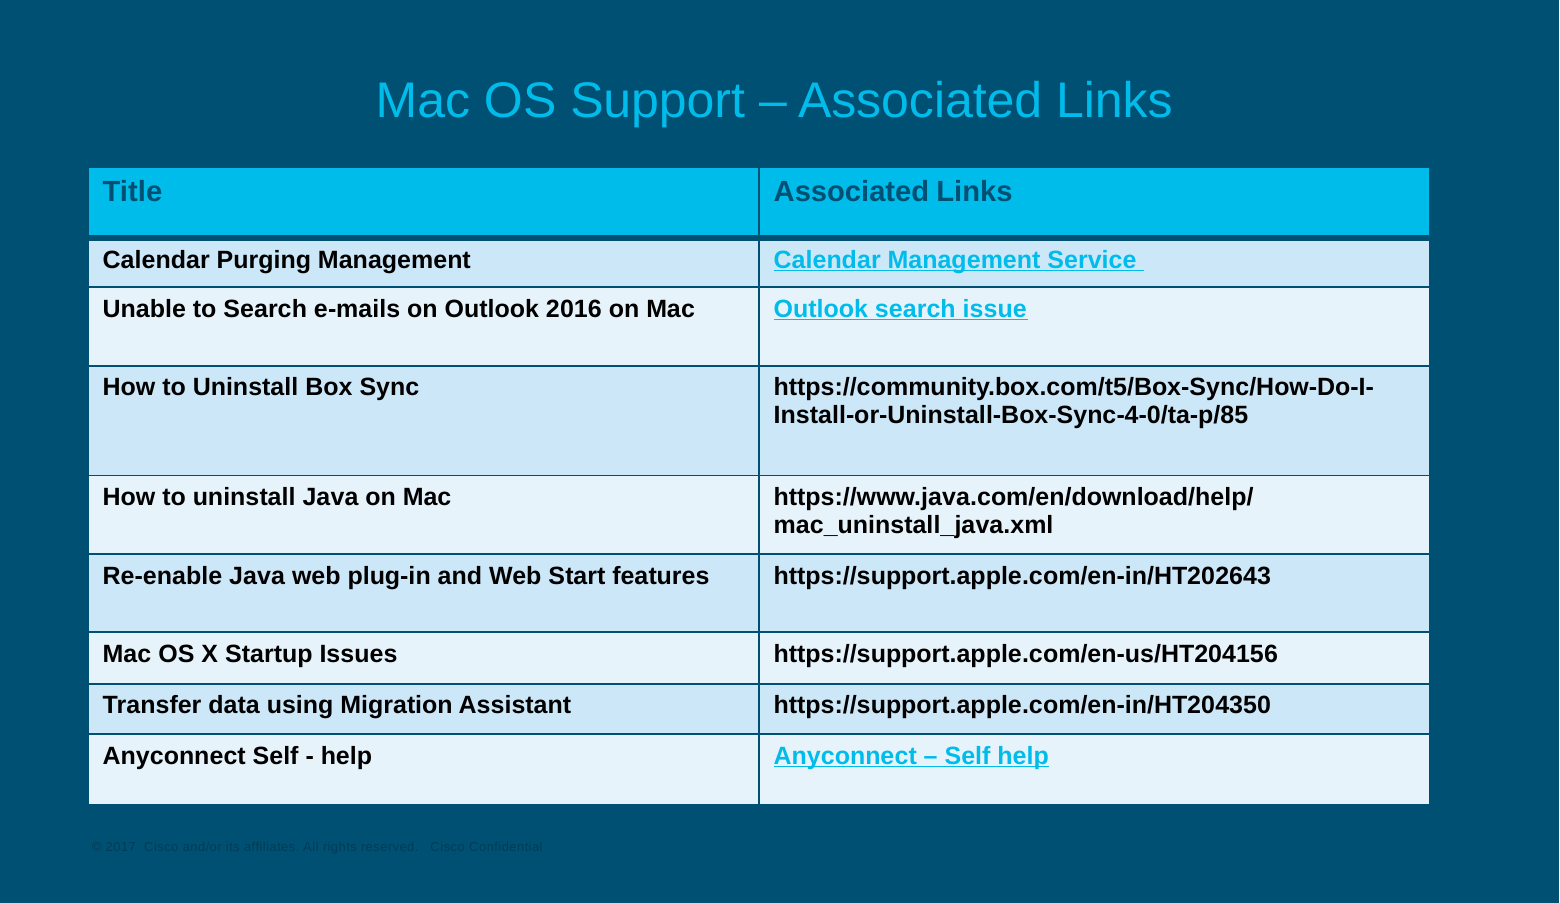

# Mac OS Support – Associated Links
| Title | Associated Links |
| --- | --- |
| Calendar Purging Management | Calendar Management Service |
| Unable to Search e-mails on Outlook 2016 on Mac | Outlook search issue |
| How to Uninstall Box Sync | https://community.box.com/t5/Box-Sync/How-Do-I-Install-or-Uninstall-Box-Sync-4-0/ta-p/85 |
| How to uninstall Java on Mac | https://www.java.com/en/download/help/mac\_uninstall\_java.xml |
| Re-enable Java web plug-in and Web Start features | https://support.apple.com/en-in/HT202643 |
| Mac OS X Startup Issues | https://support.apple.com/en-us/HT204156 |
| Transfer data using Migration Assistant | https://support.apple.com/en-in/HT204350 |
| Anyconnect Self - help | Anyconnect – Self help |